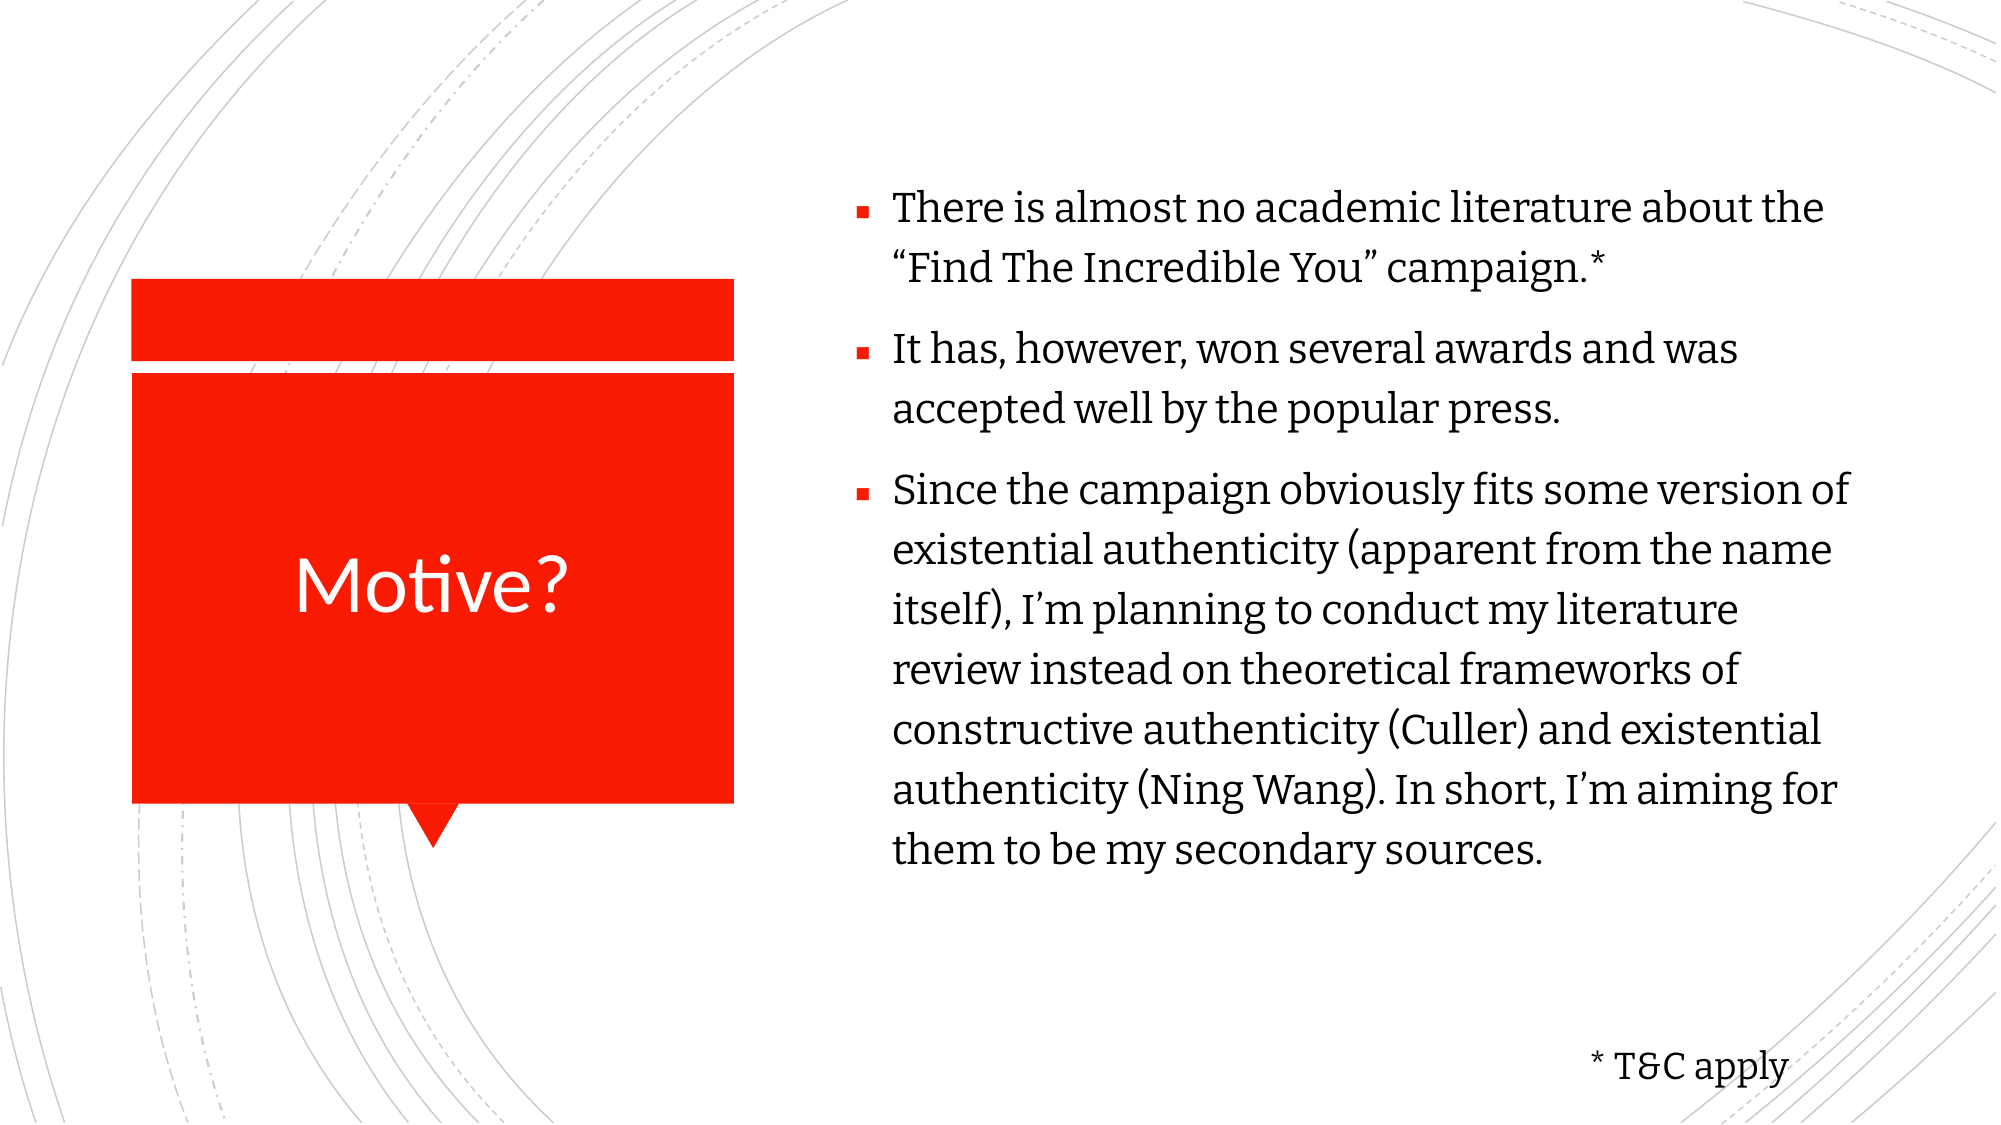

There is almost no academic literature about the “Find The Incredible You” campaign.*
It has, however, won several awards and was accepted well by the popular press.
Since the campaign obviously fits some version of existential authenticity (apparent from the name itself), I’m planning to conduct my literature review instead on theoretical frameworks of constructive authenticity (Culler) and existential authenticity (Ning Wang). In short, I’m aiming for them to be my secondary sources.

# Motive?
* T&C apply